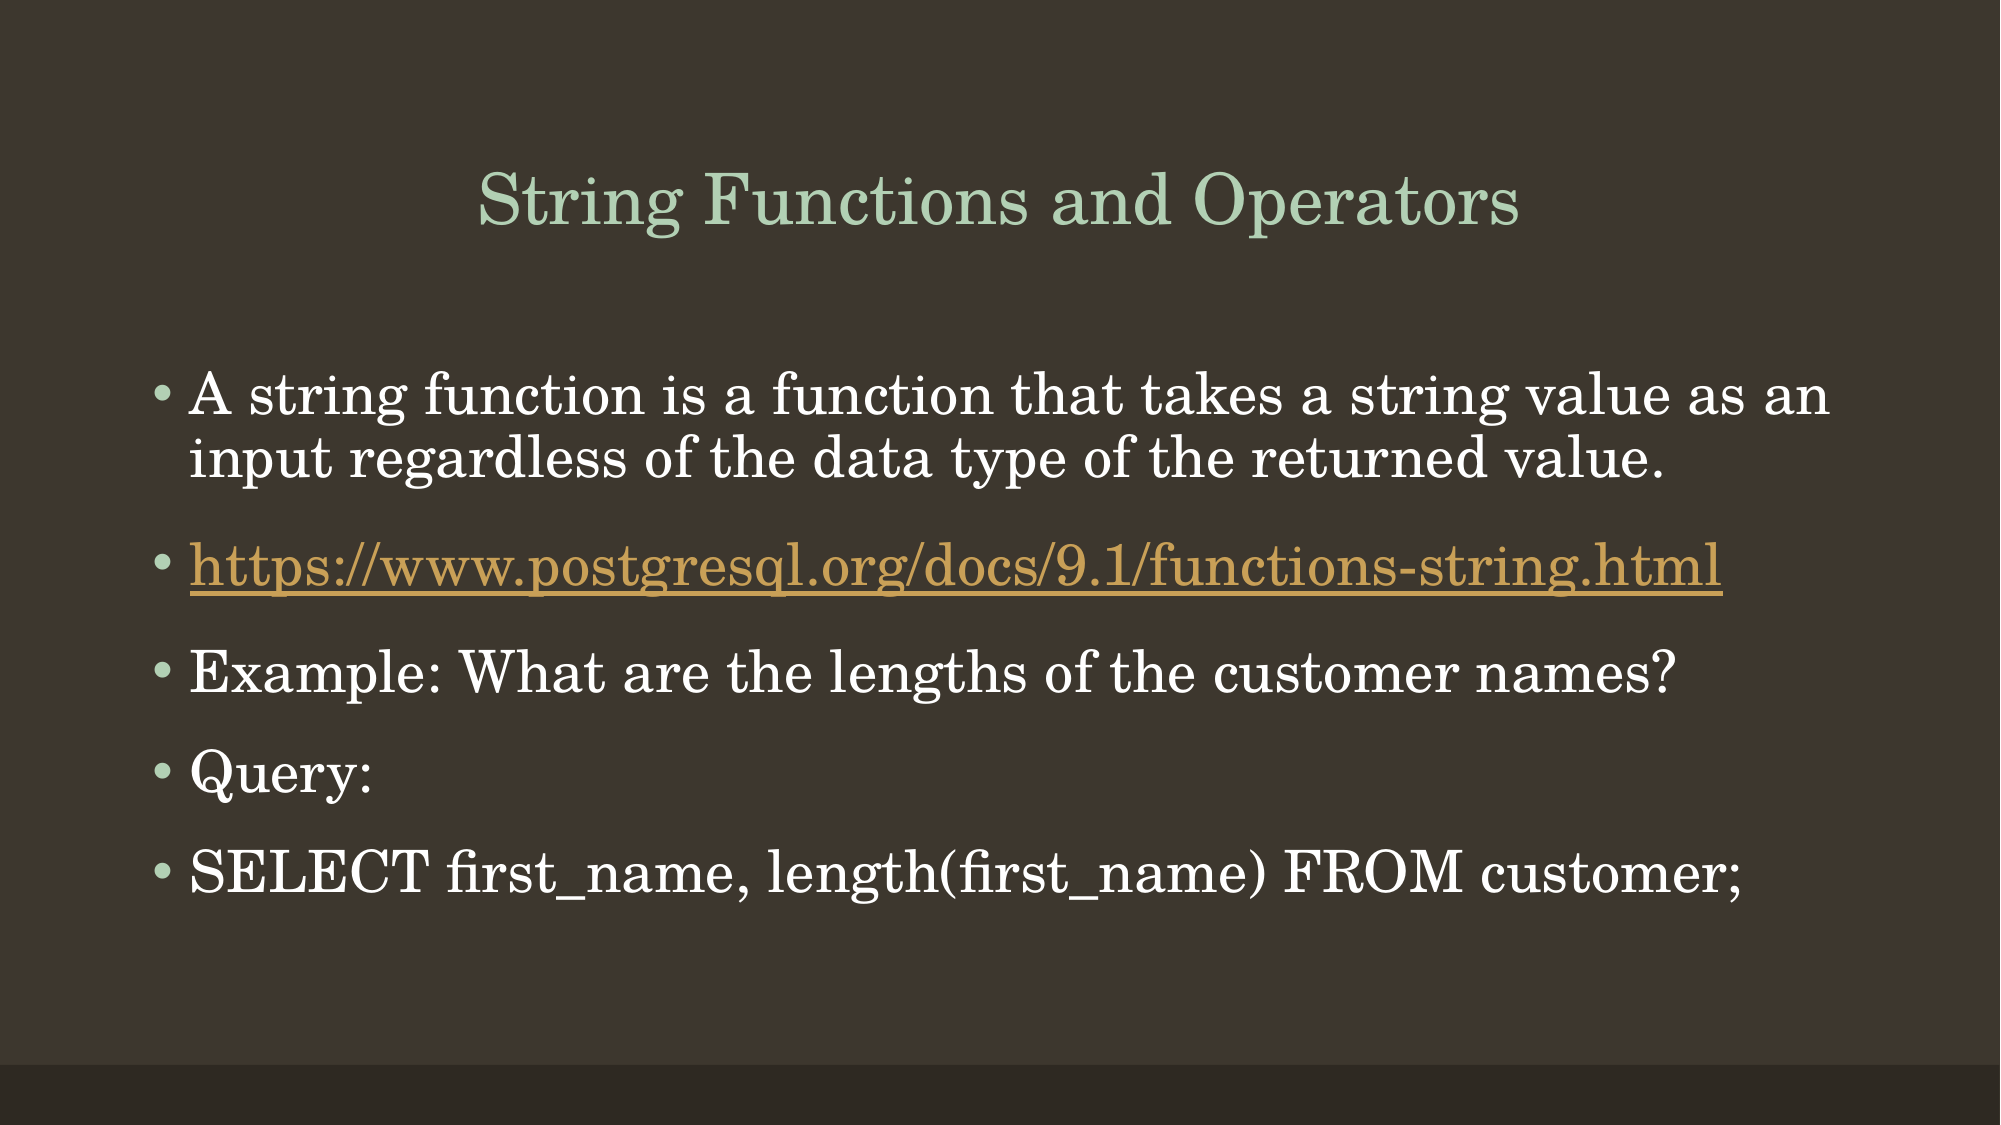

# String Functions and Operators
A string function is a function that takes a string value as an input regardless of the data type of the returned value.
https://www.postgresql.org/docs/9.1/functions-string.html
Example: What are the lengths of the customer names?
Query:
SELECT first_name, length(first_name) FROM customer;